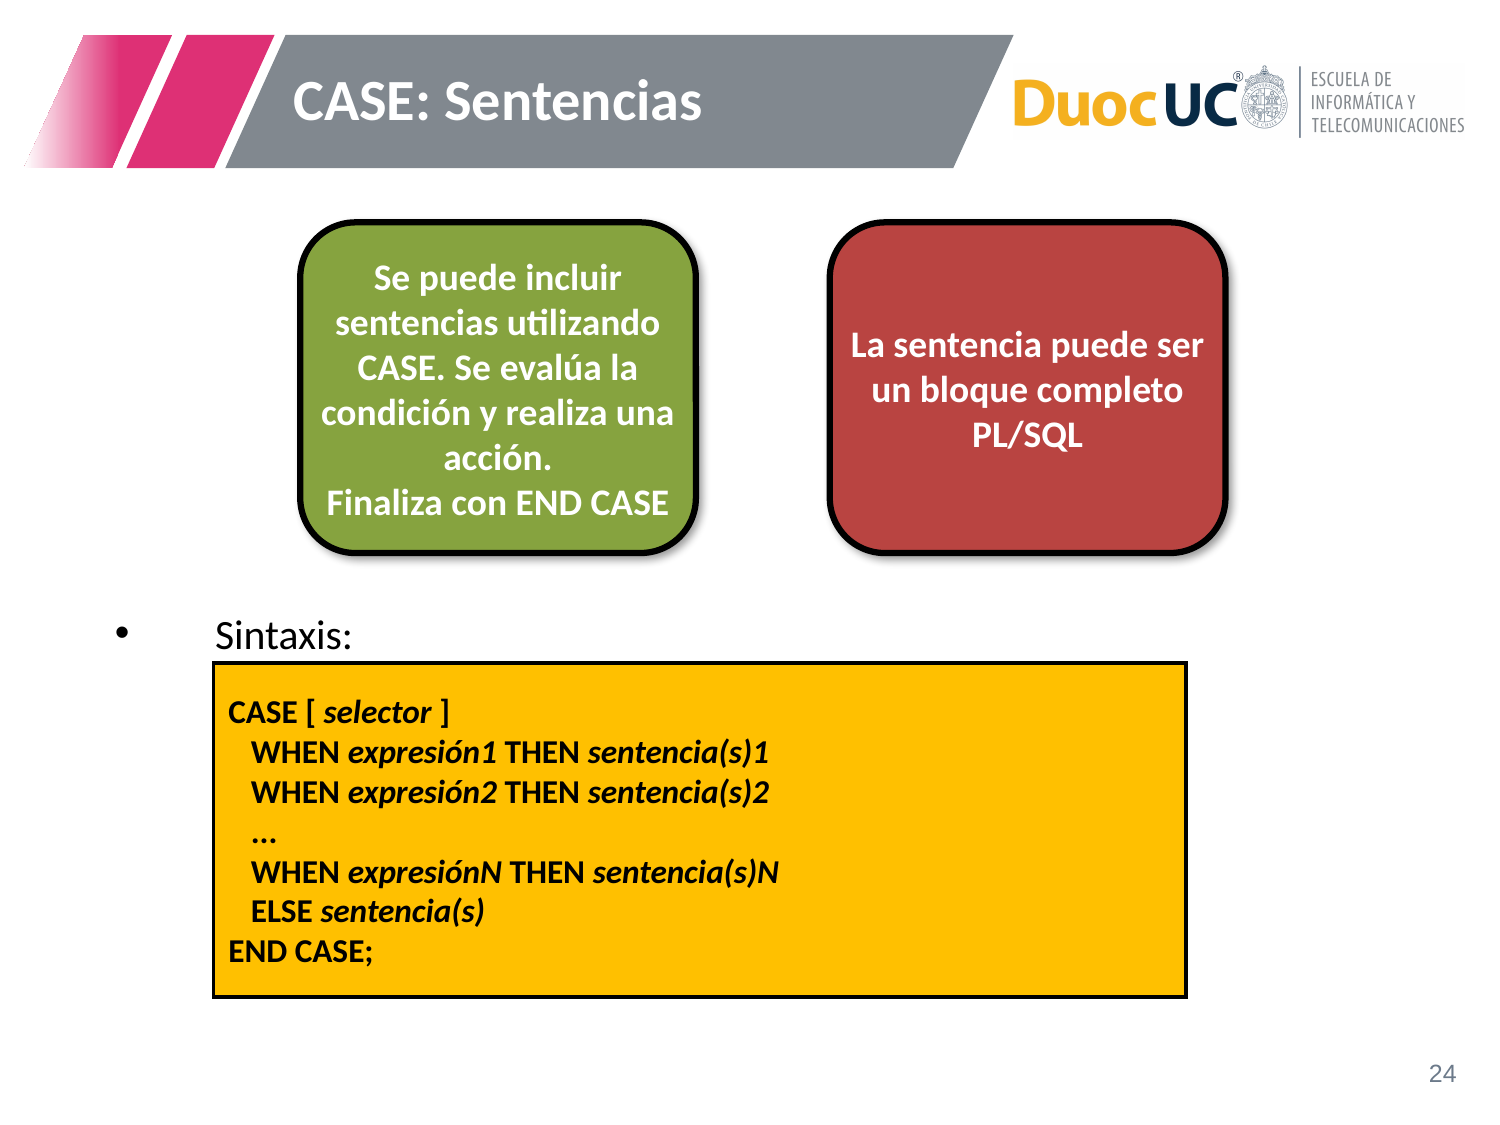

# CASE: Sentencias

Sintaxis:

Se puede incluir sentencias utilizando CASE. Se evalúa la condición y realiza una acción.
Finaliza con END CASE
La sentencia puede ser un bloque completo PL/SQL

CASE [ selector ]
   WHEN expresión1 THEN sentencia(s)1
   WHEN expresión2 THEN sentencia(s)2
   ...
   WHEN expresiónN THEN sentencia(s)N
   ELSE sentencia(s)
END CASE;